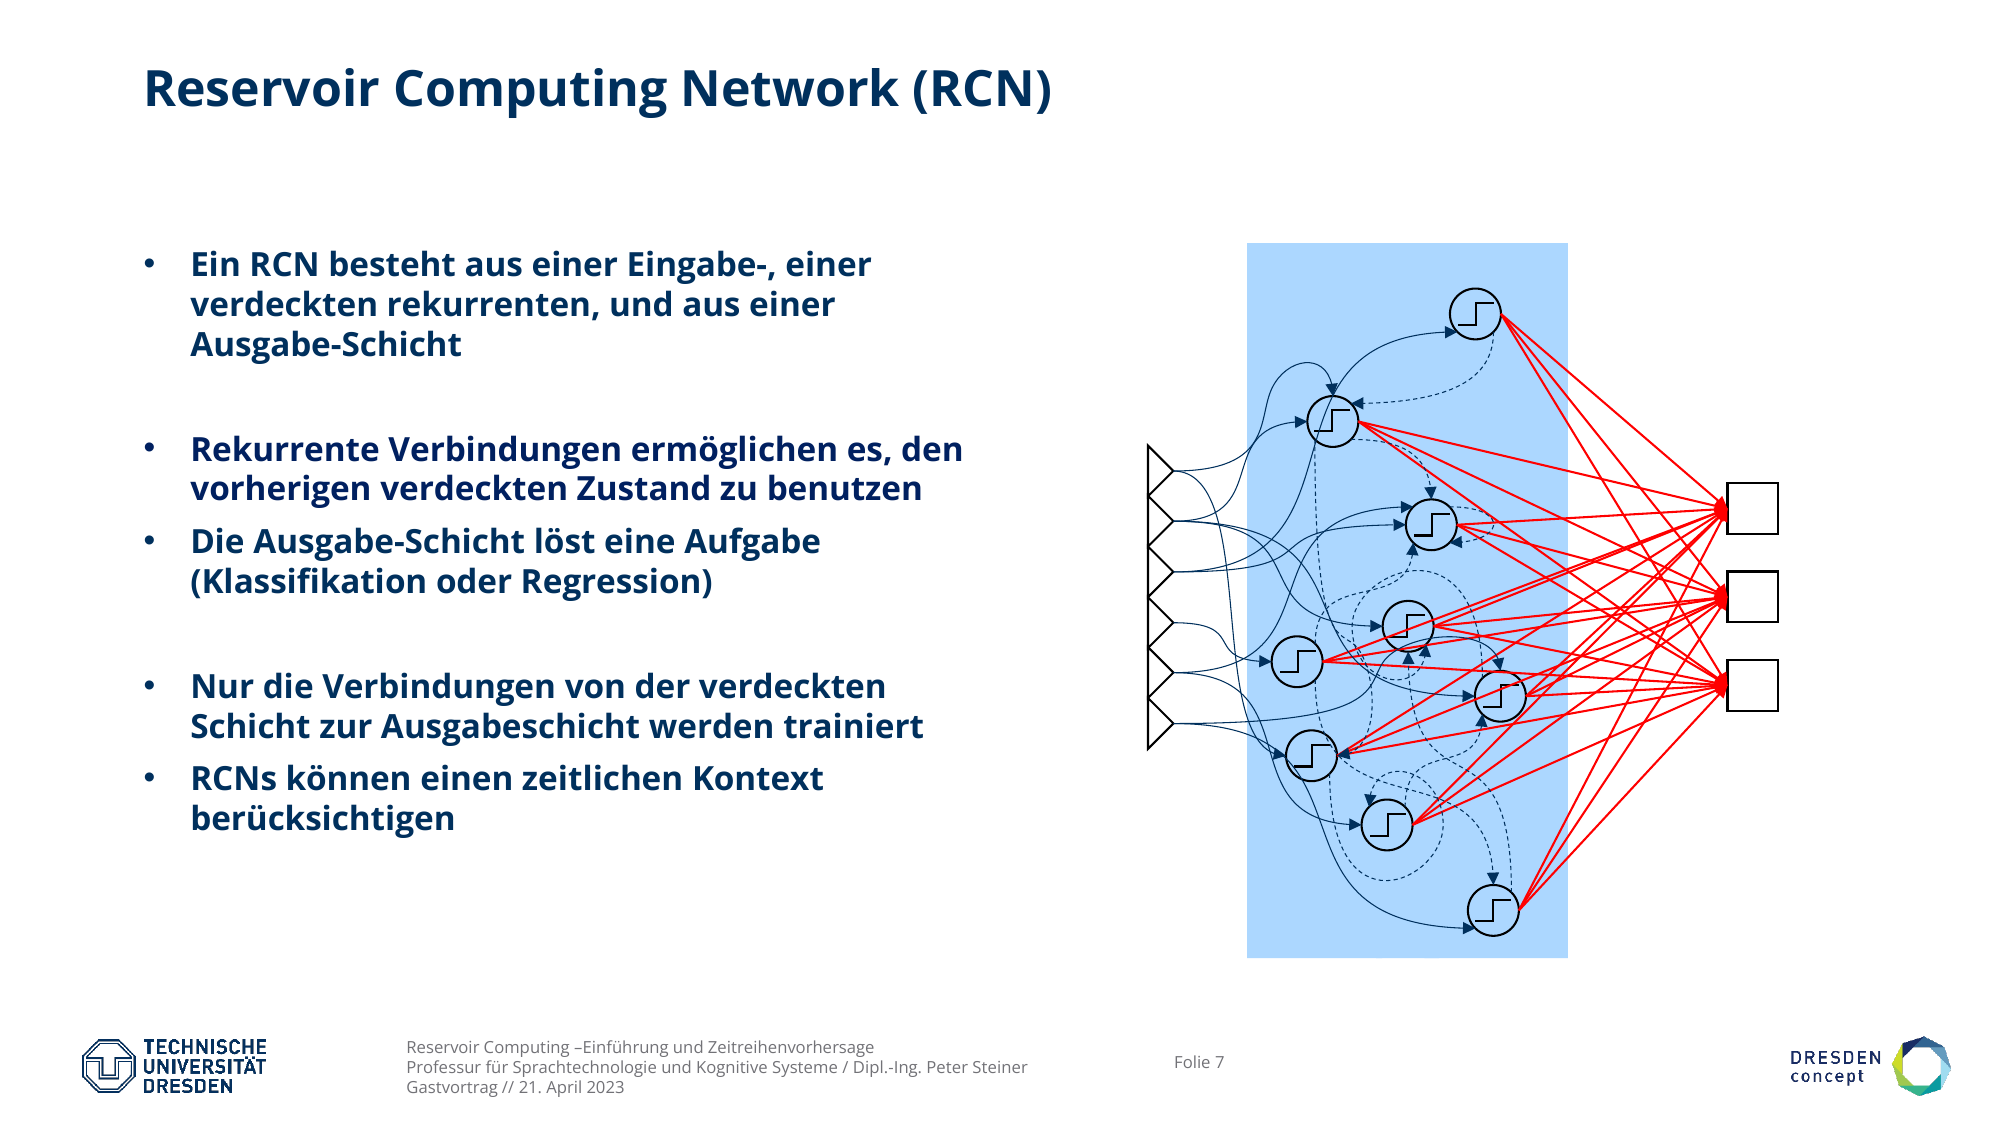

# Reservoir Computing Network (RCN)
Ein RCN besteht aus einer Eingabe-, einer verdeckten rekurrenten, und aus einer Ausgabe-Schicht
Jede Schicht abstrahiert den Eingang mehr
Rekurrente Verbindungen ermöglichen es, den vorherigen verdeckten Zustand zu benutzen
Die Ausgabe-Schicht löst eine Aufgabe (Klassifikation oder Regression)

Nur die Verbindungen von der verdeckten Schicht zur Ausgabeschicht werden trainiert
RCNs können einen zeitlichen Kontext berücksichtigen